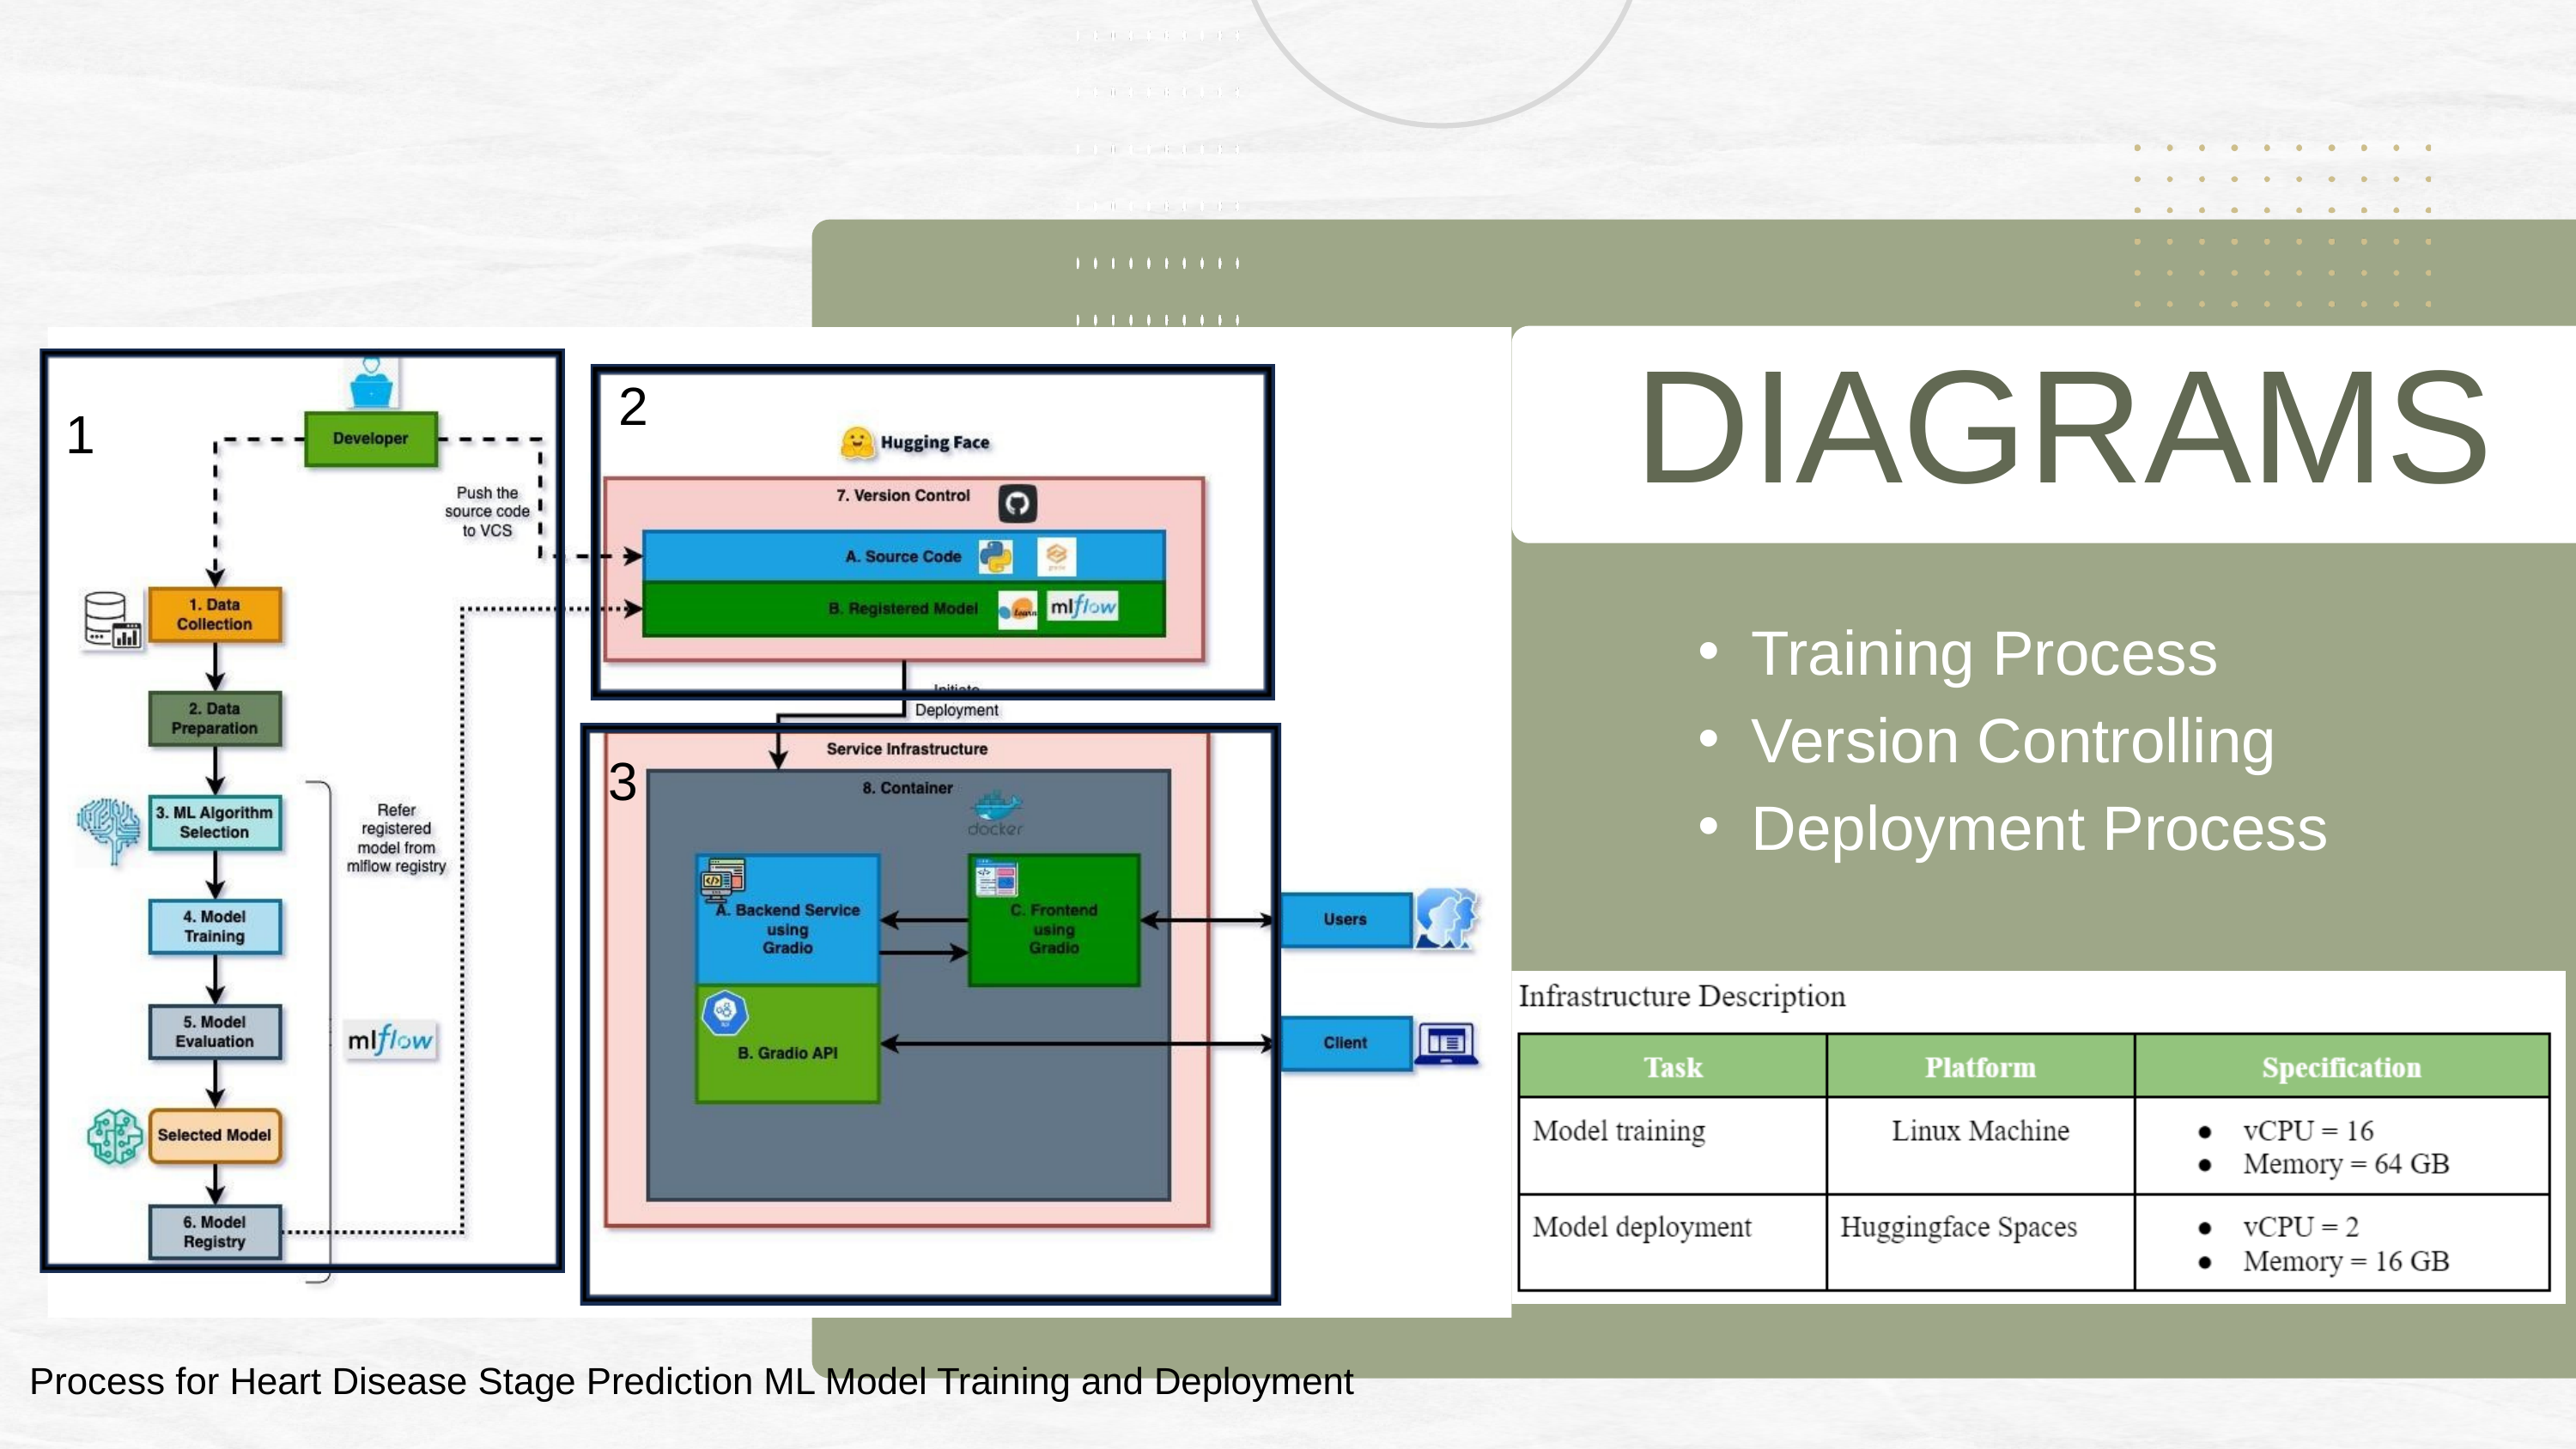

DIAGRAMS

2

1
Training Process
Version Controlling
Deployment Process

3

Process for Heart Disease Stage Prediction ML Model Training and Deployment